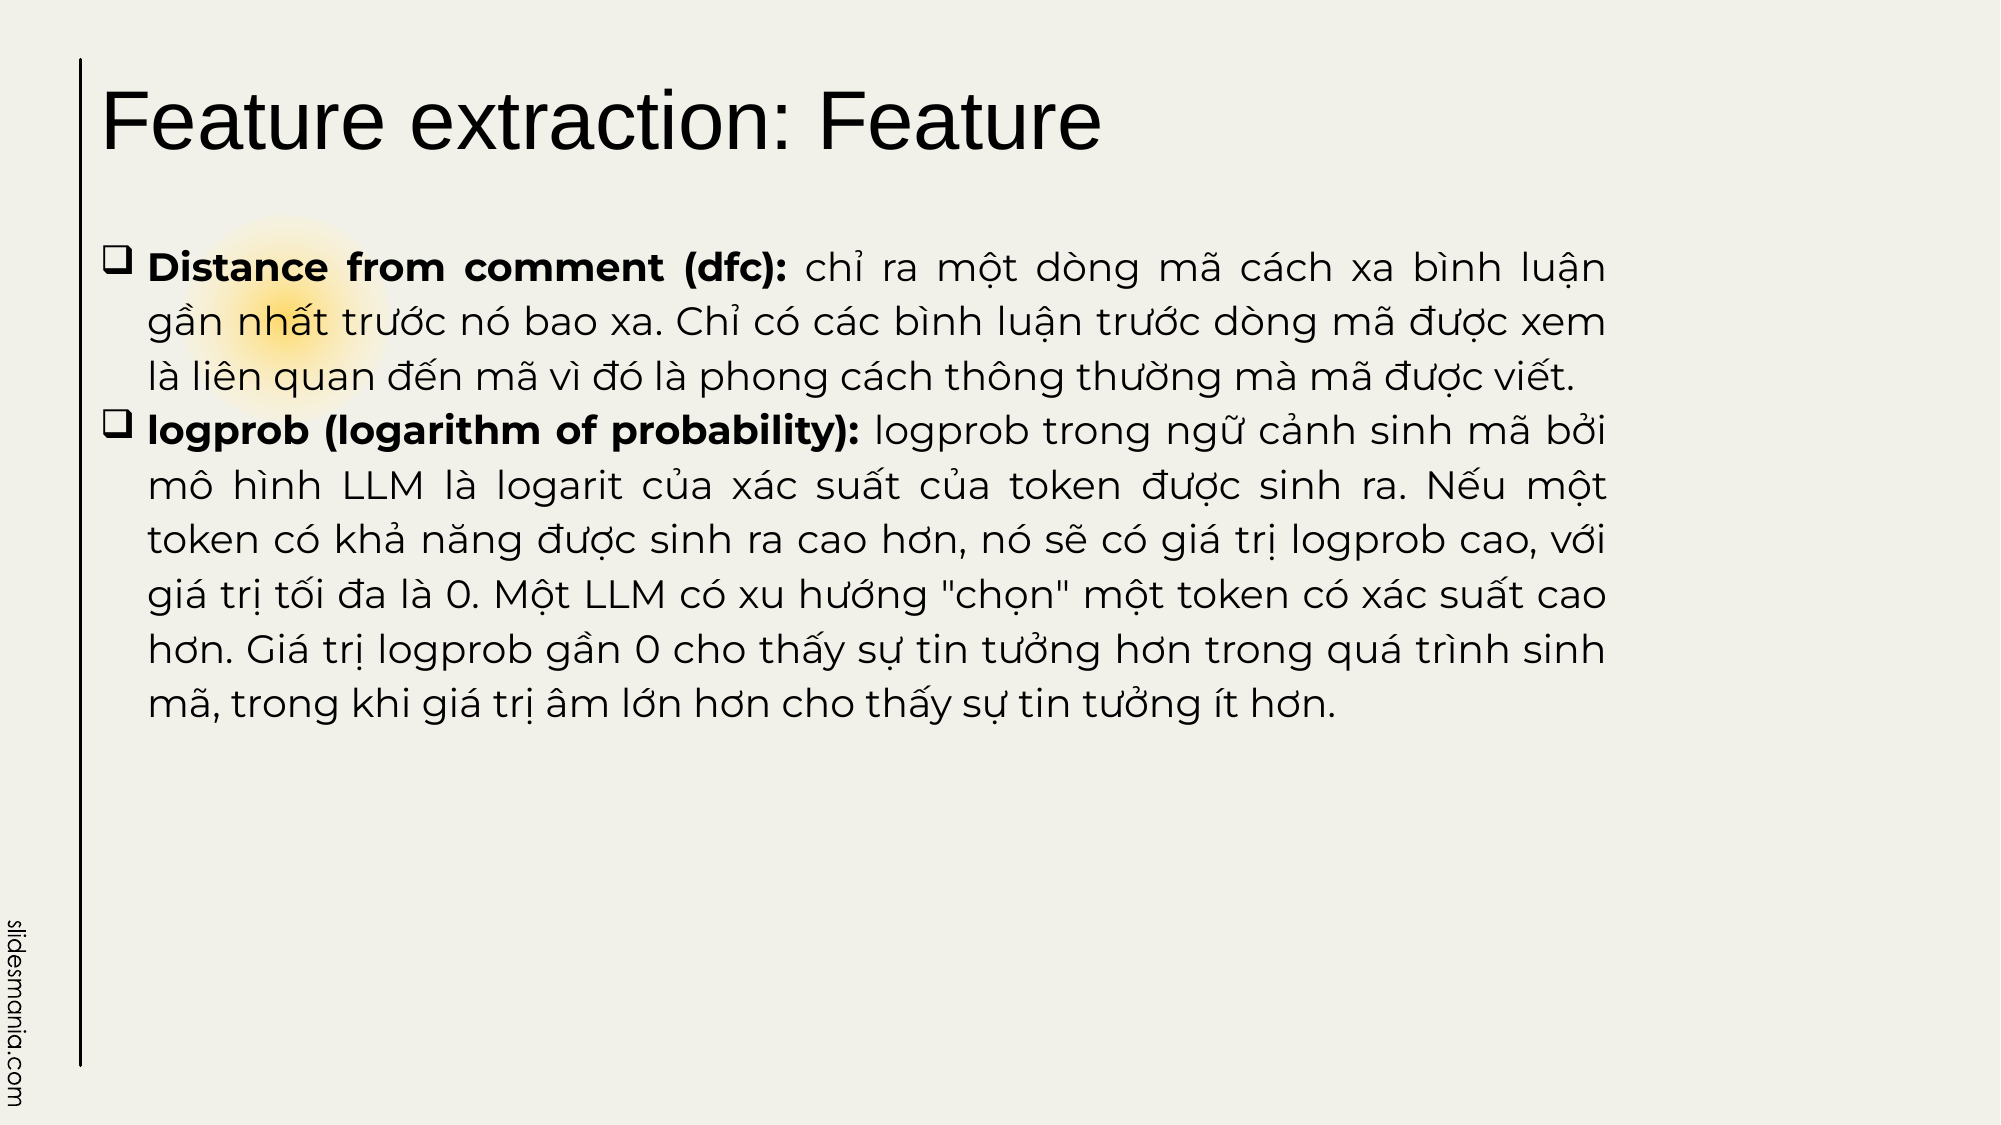

# Feature extraction: Feature
Distance from comment (dfc): chỉ ra một dòng mã cách xa bình luận gần nhất trước nó bao xa. Chỉ có các bình luận trước dòng mã được xem là liên quan đến mã vì đó là phong cách thông thường mà mã được viết.
logprob (logarithm of probability): logprob trong ngữ cảnh sinh mã bởi mô hình LLM là logarit của xác suất của token được sinh ra. Nếu một token có khả năng được sinh ra cao hơn, nó sẽ có giá trị logprob cao, với giá trị tối đa là 0. Một LLM có xu hướng "chọn" một token có xác suất cao hơn. Giá trị logprob gần 0 cho thấy sự tin tưởng hơn trong quá trình sinh mã, trong khi giá trị âm lớn hơn cho thấy sự tin tưởng ít hơn.